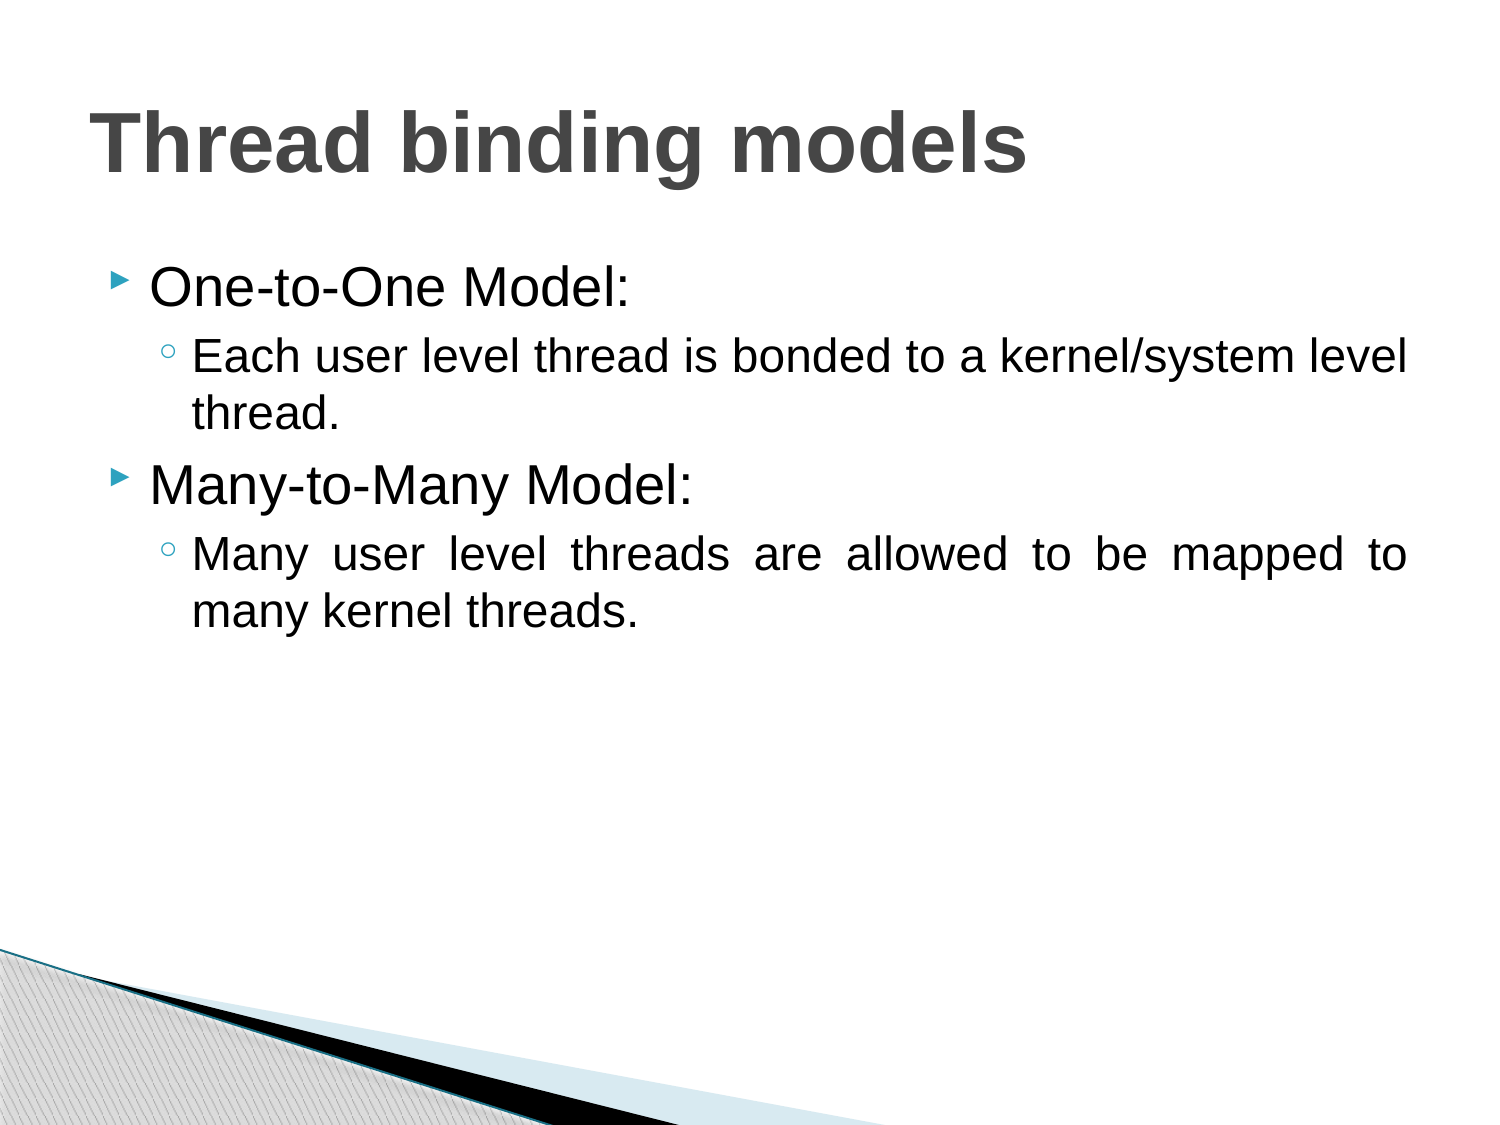

# Thread binding models
One-to-One Model:
Each user level thread is bonded to a kernel/system level thread.
Many-to-Many Model:
Many user level threads are allowed to be mapped to many kernel threads.